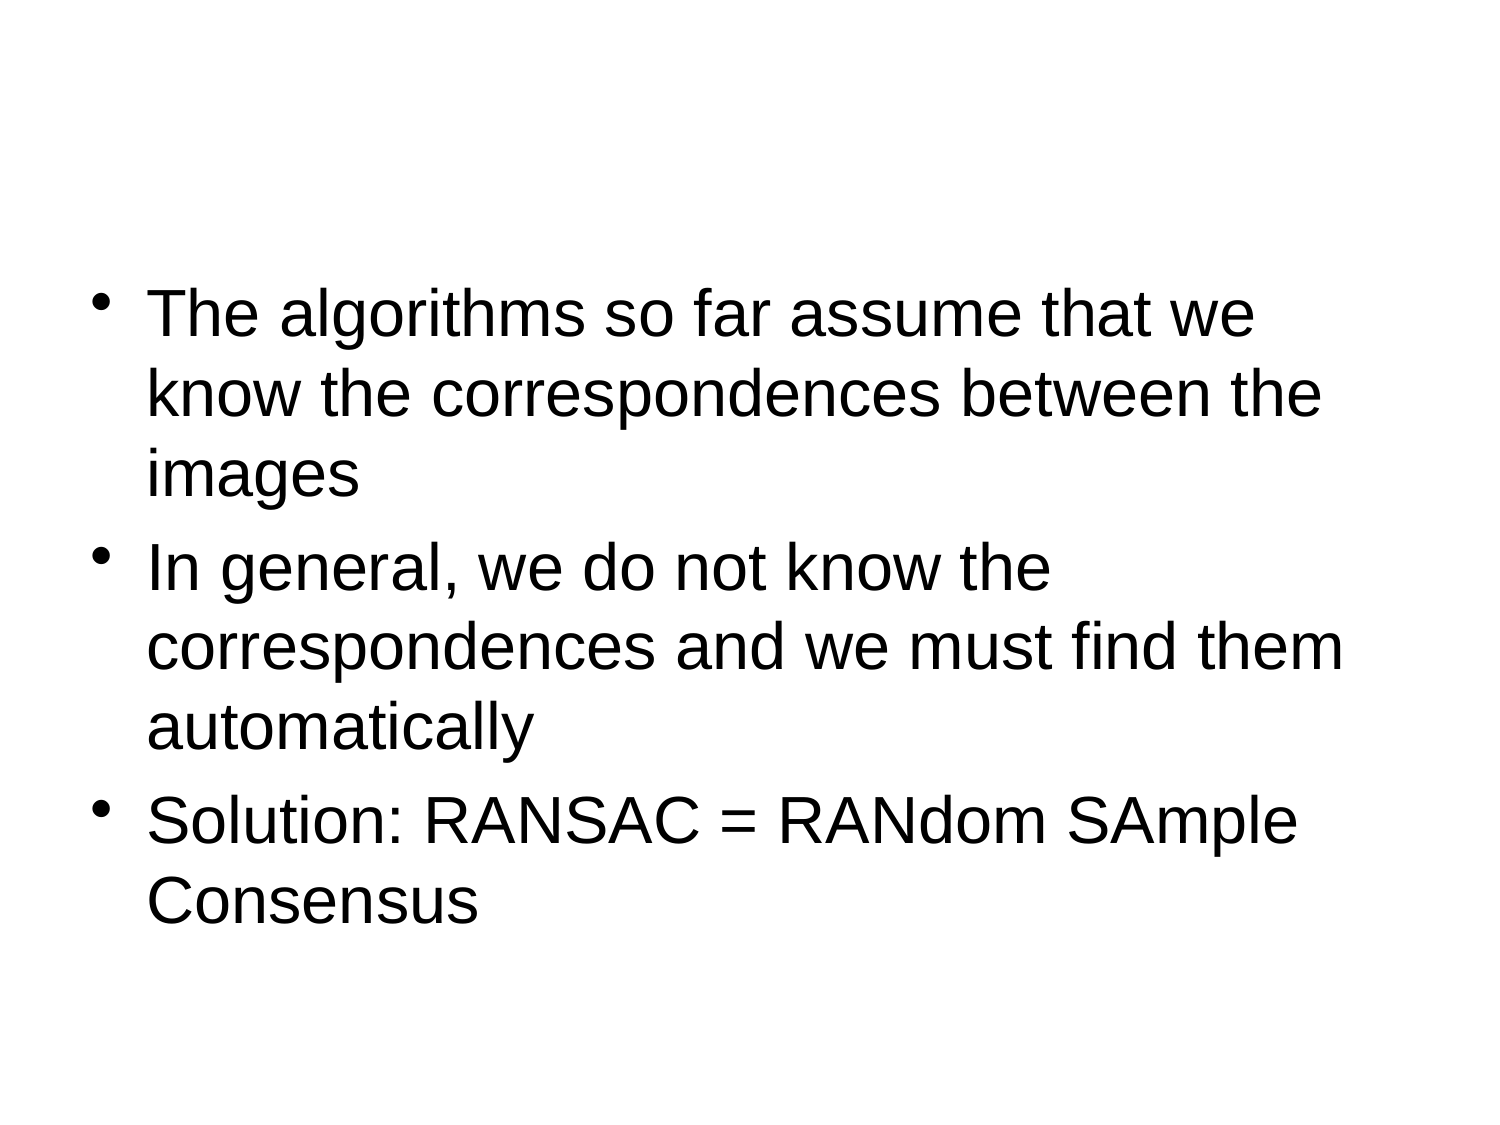

#
The algorithms so far assume that we know the correspondences between the images
In general, we do not know the correspondences and we must find them automatically
Solution: RANSAC = RANdom SAmple Consensus